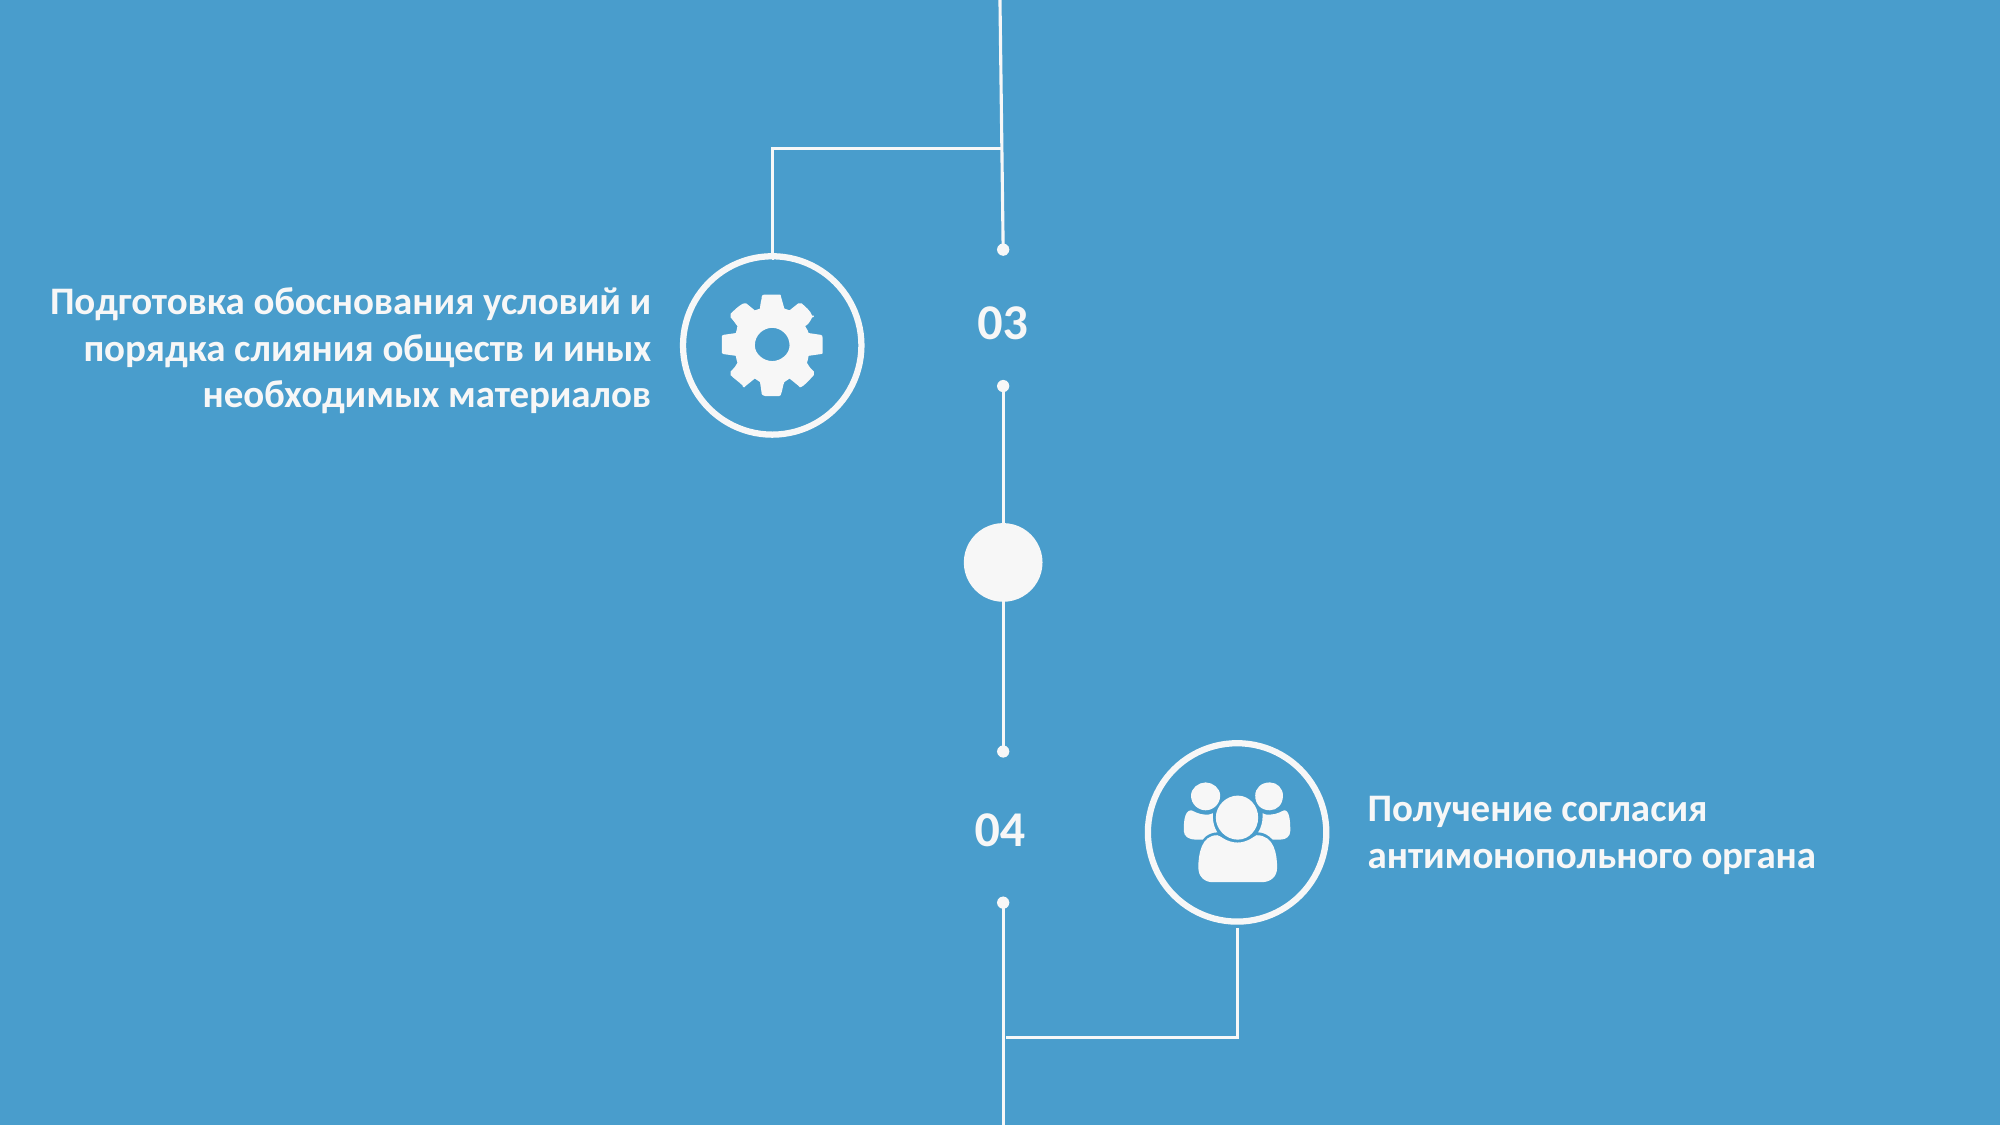

Подготовка обоснования условий и порядка слияния обществ и иных необходимых материалов
03

Получение согласия антимонопольного органа
04